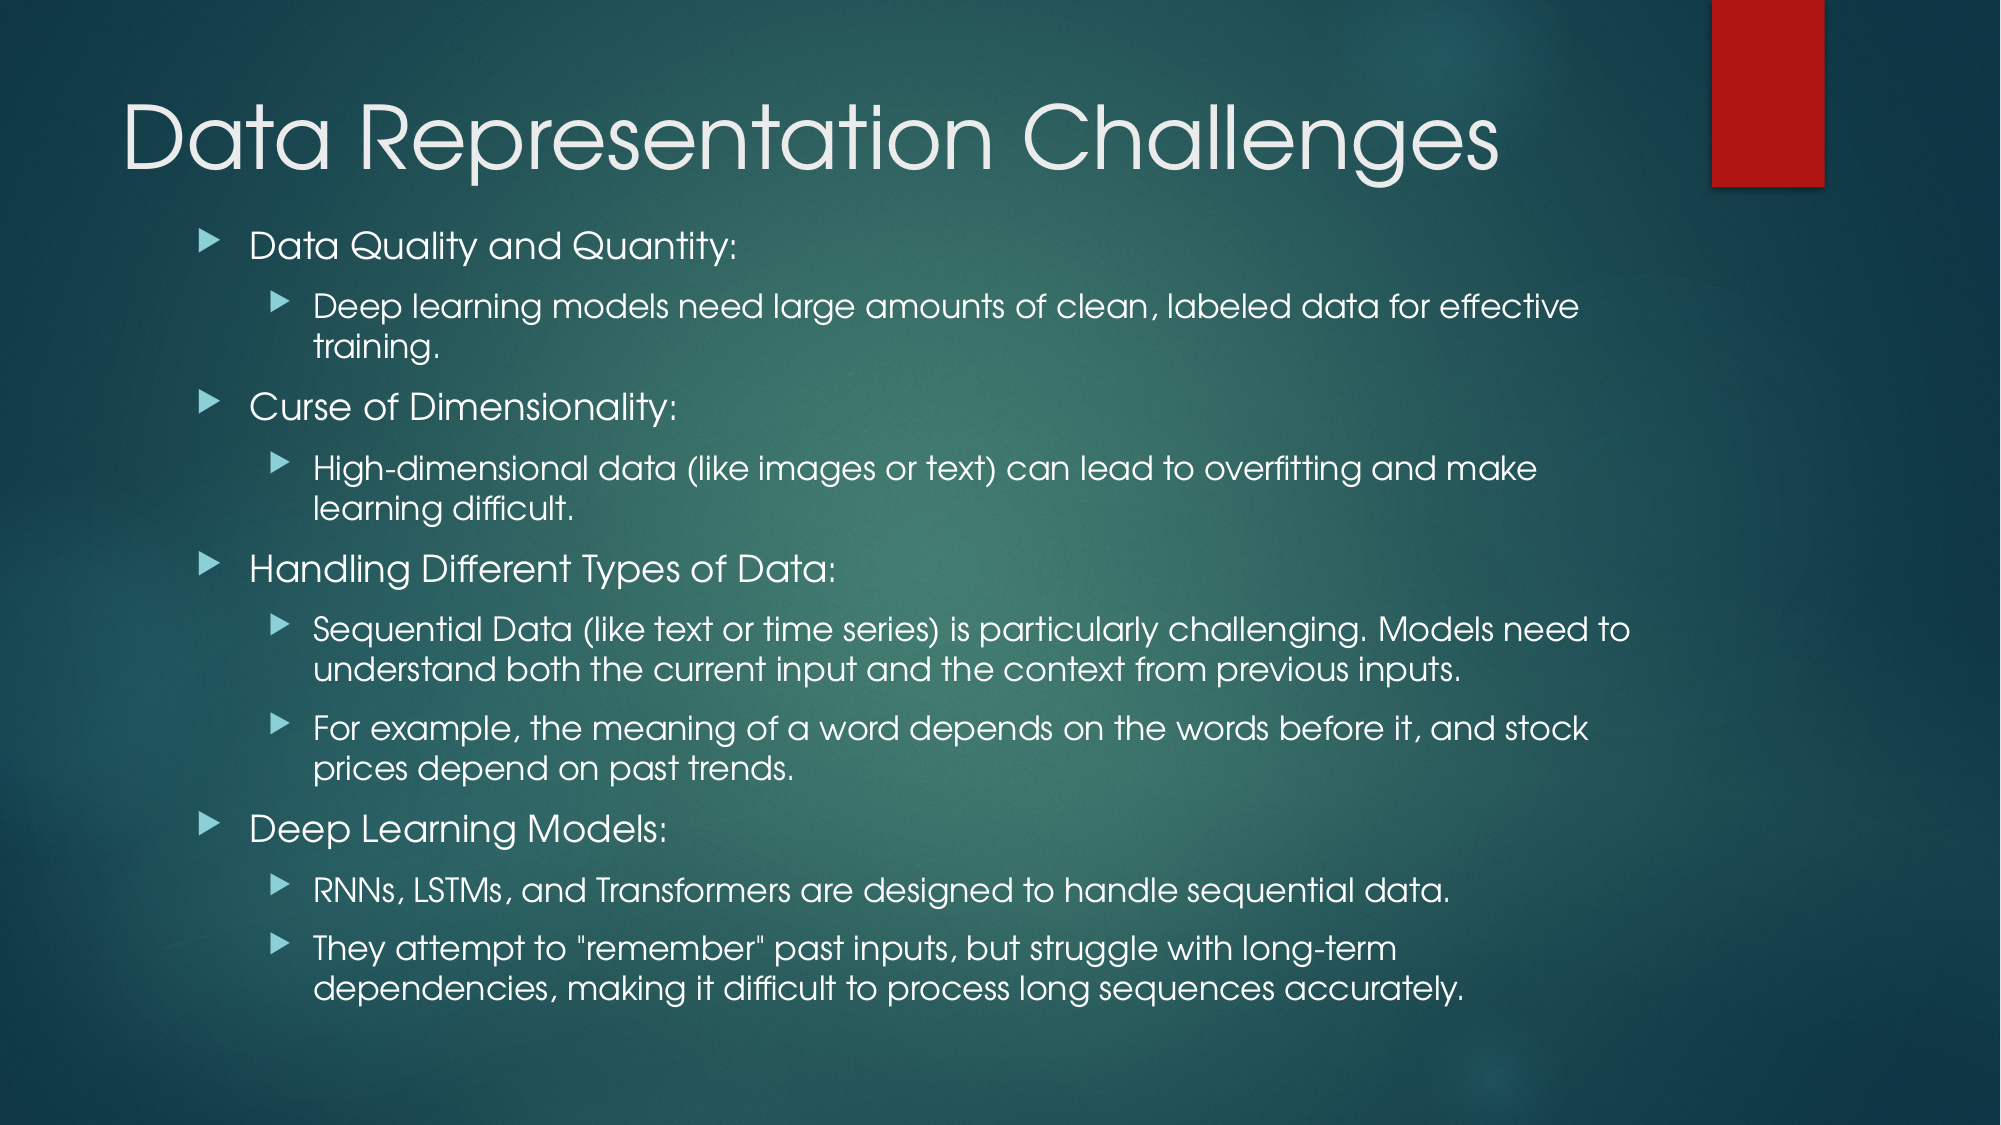

# Data Representation Challenges
Data Quality and Quantity:
Deep learning models need large amounts of clean, labeled data for effective training.
Curse of Dimensionality:
High-dimensional data (like images or text) can lead to overfitting and make learning difficult.
Handling Different Types of Data:
Sequential Data (like text or time series) is particularly challenging. Models need to understand both the current input and the context from previous inputs.
For example, the meaning of a word depends on the words before it, and stock prices depend on past trends.
Deep Learning Models:
RNNs, LSTMs, and Transformers are designed to handle sequential data.
They attempt to "remember" past inputs, but struggle with long-term dependencies, making it difficult to process long sequences accurately.